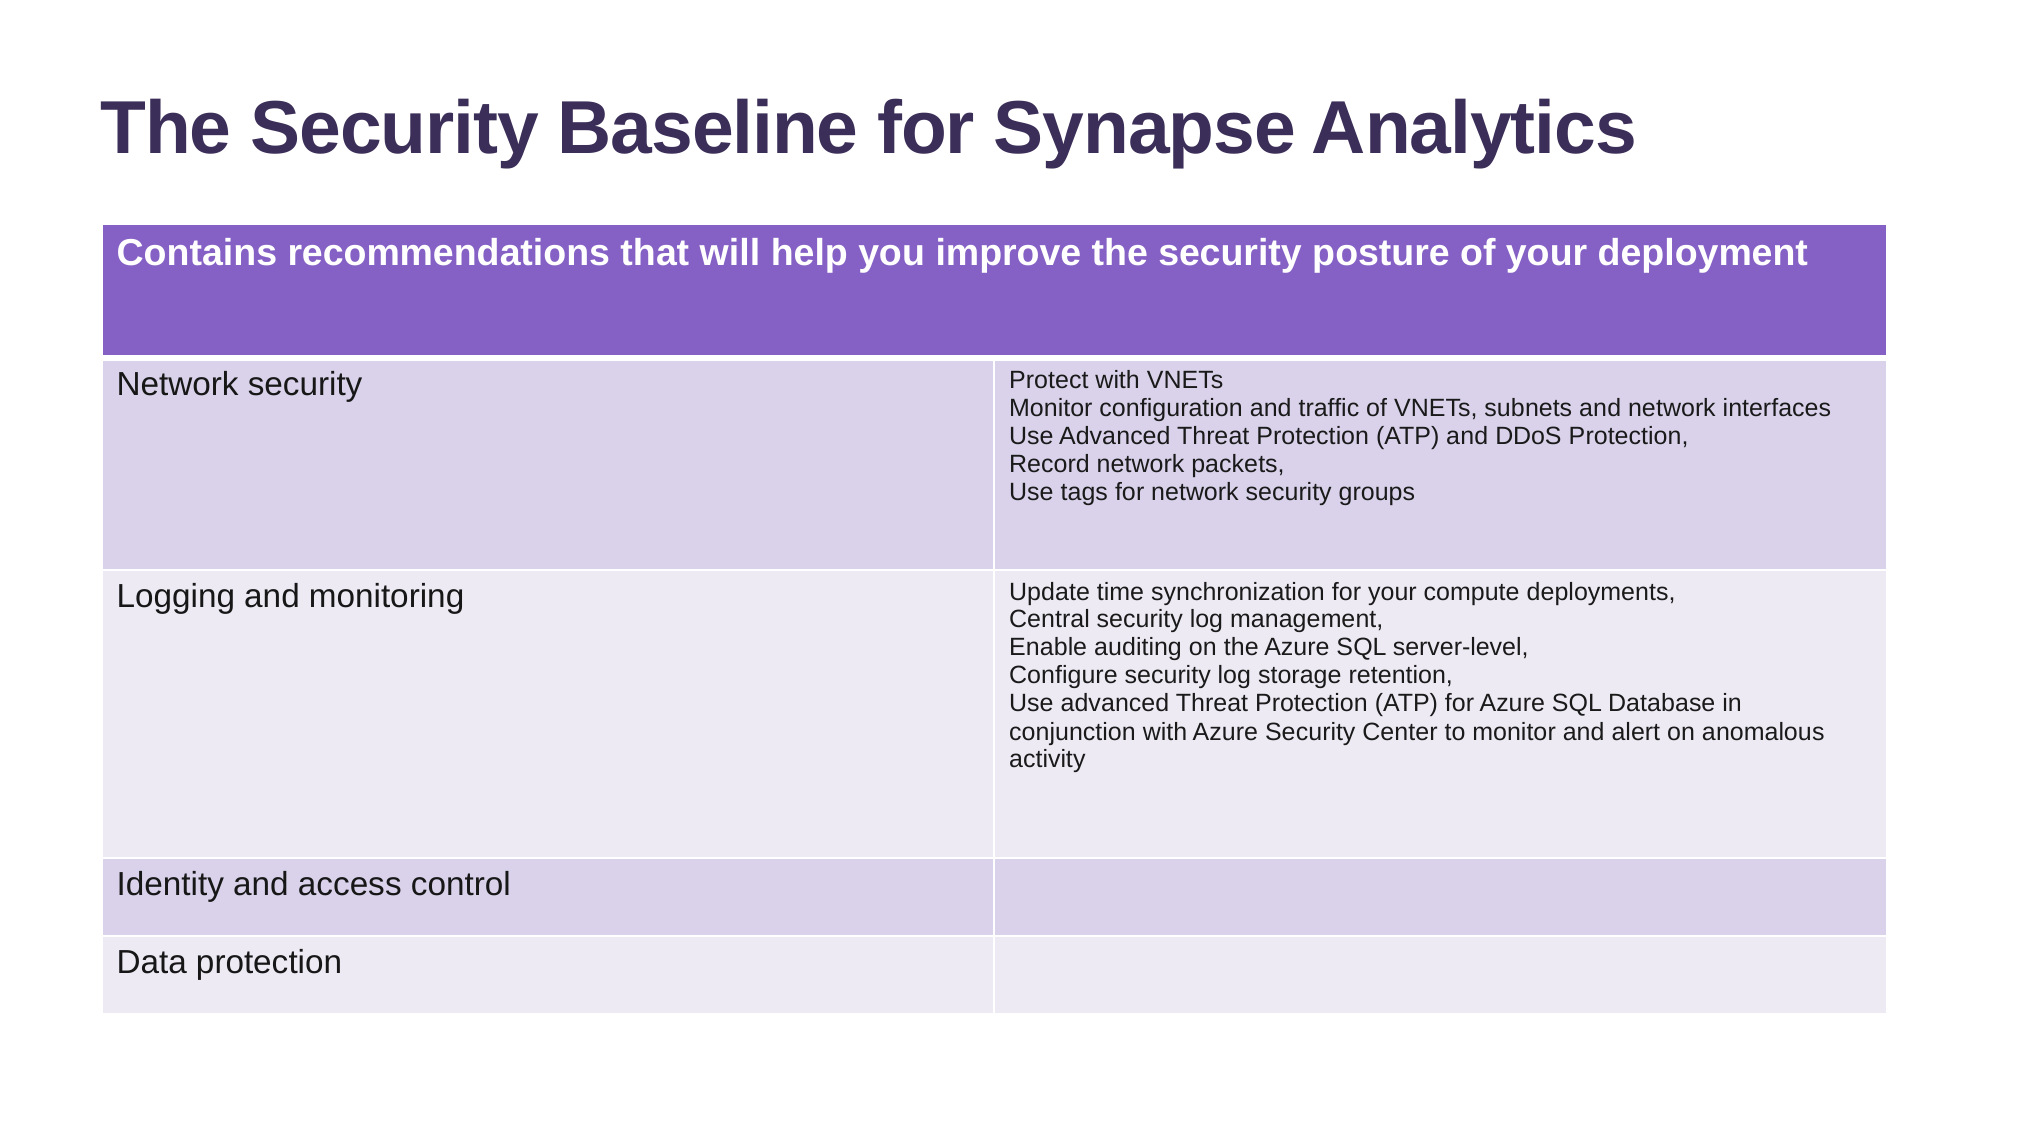

# The Security Baseline for Synapse Analytics
| Contains recommendations that will help you improve the security posture of your deployment |  |
| --- | --- |
| Network security | Protect with VNETs Monitor configuration and traffic of VNETs, subnets and network interfaces Use Advanced Threat Protection (ATP) and DDoS Protection, Record network packets, Use tags for network security groups |
| Logging and monitoring | Update time synchronization for your compute deployments, Central security log management, Enable auditing on the Azure SQL server-level, Configure security log storage retention, Use advanced Threat Protection (ATP) for Azure SQL Database in conjunction with Azure Security Center to monitor and alert on anomalous activity |
| Identity and access control |  |
| Data protection |  |